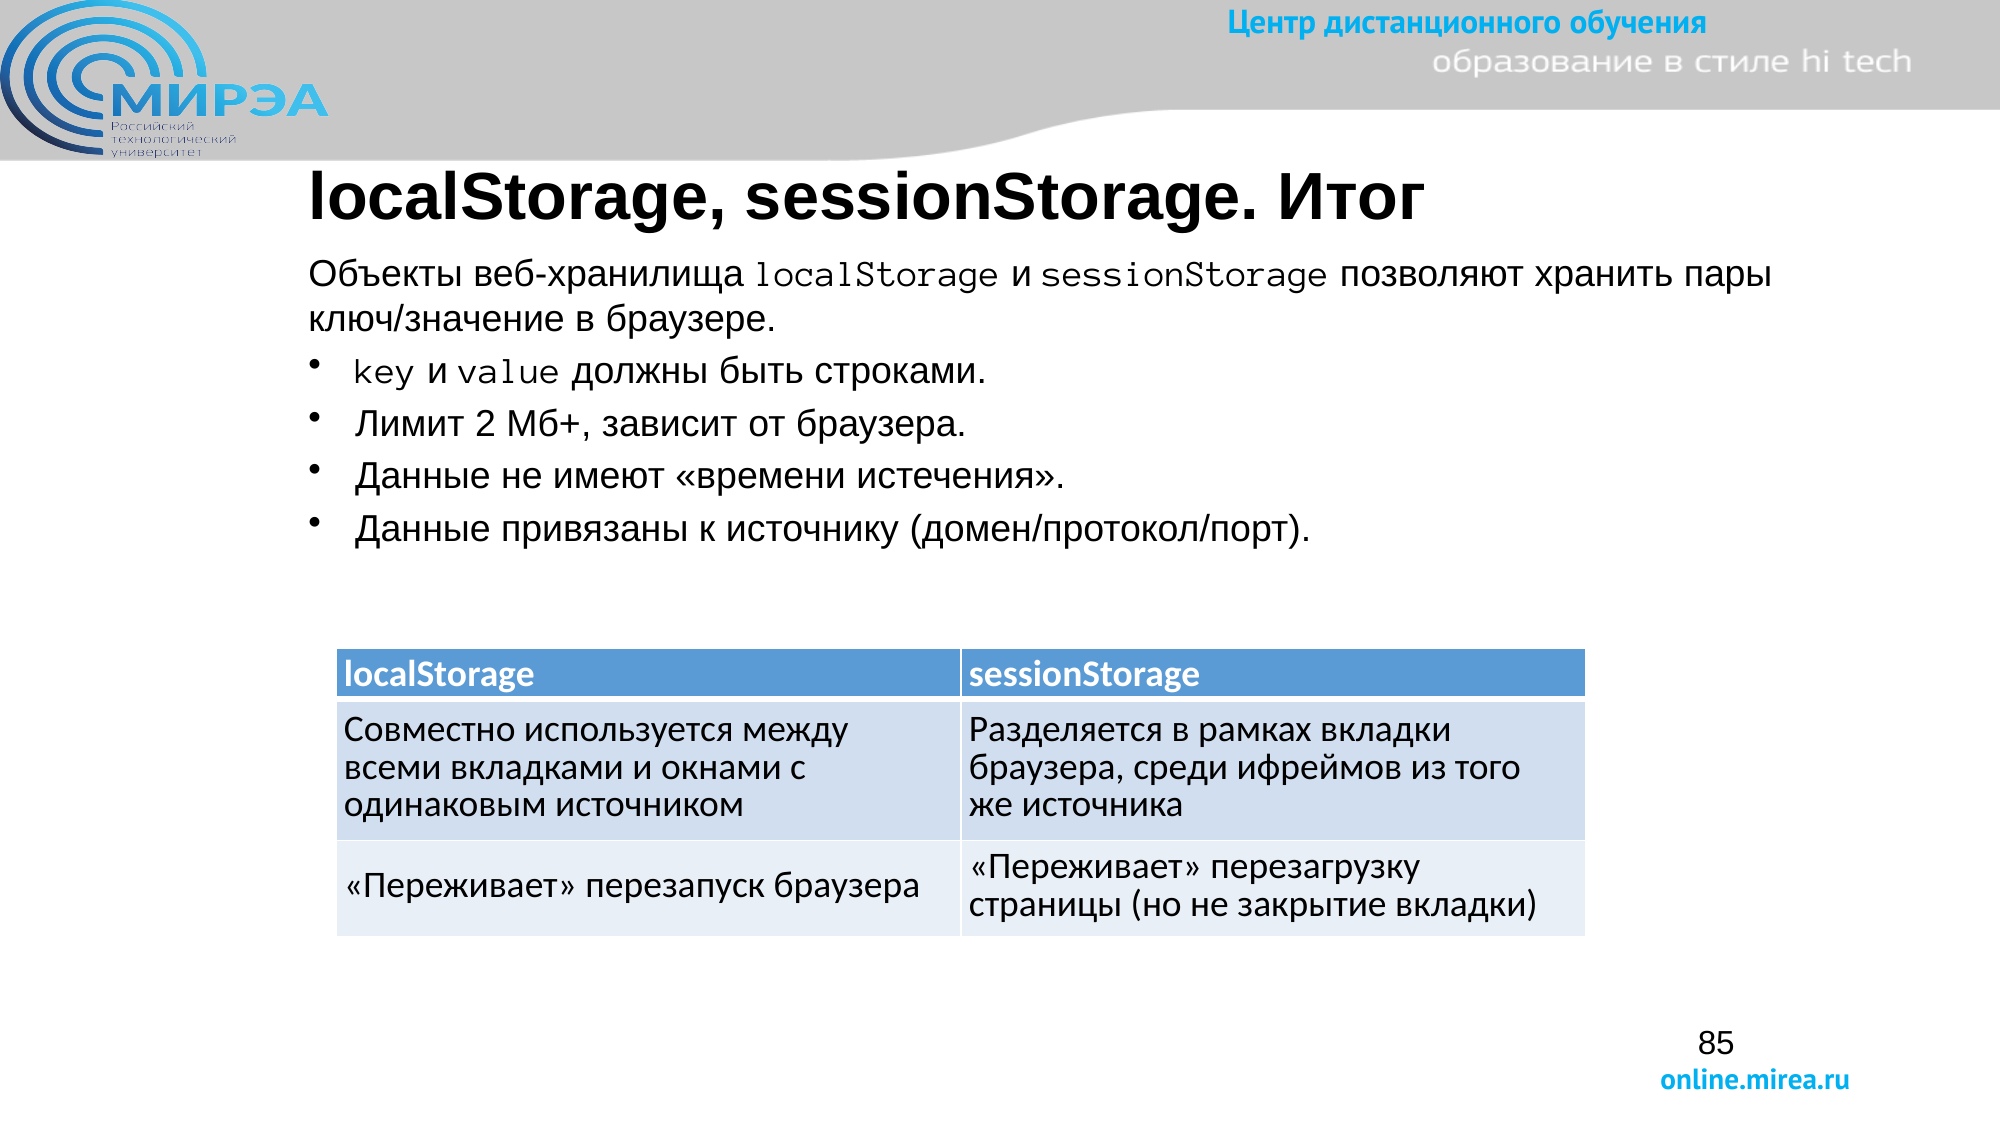

localStorage, sessionStorage. Итог

Объекты веб-хранилища localStorage и sessionStorage позволяют хранить пары ключ/значение в браузере.
key и value должны быть строками.
Лимит 2 Мб+, зависит от браузера.
Данные не имеют «времени истечения».
Данные привязаны к источнику (домен/протокол/порт).

| localStorage | sessionStorage |
| --- | --- |
| Совместно используется между всеми вкладками и окнами с одинаковым источником | Разделяется в рамках вкладки браузера, среди ифреймов из того же источника |
| «Переживает» перезапуск браузера | «Переживает» перезагрузку страницы (но не закрытие вкладки) |
85